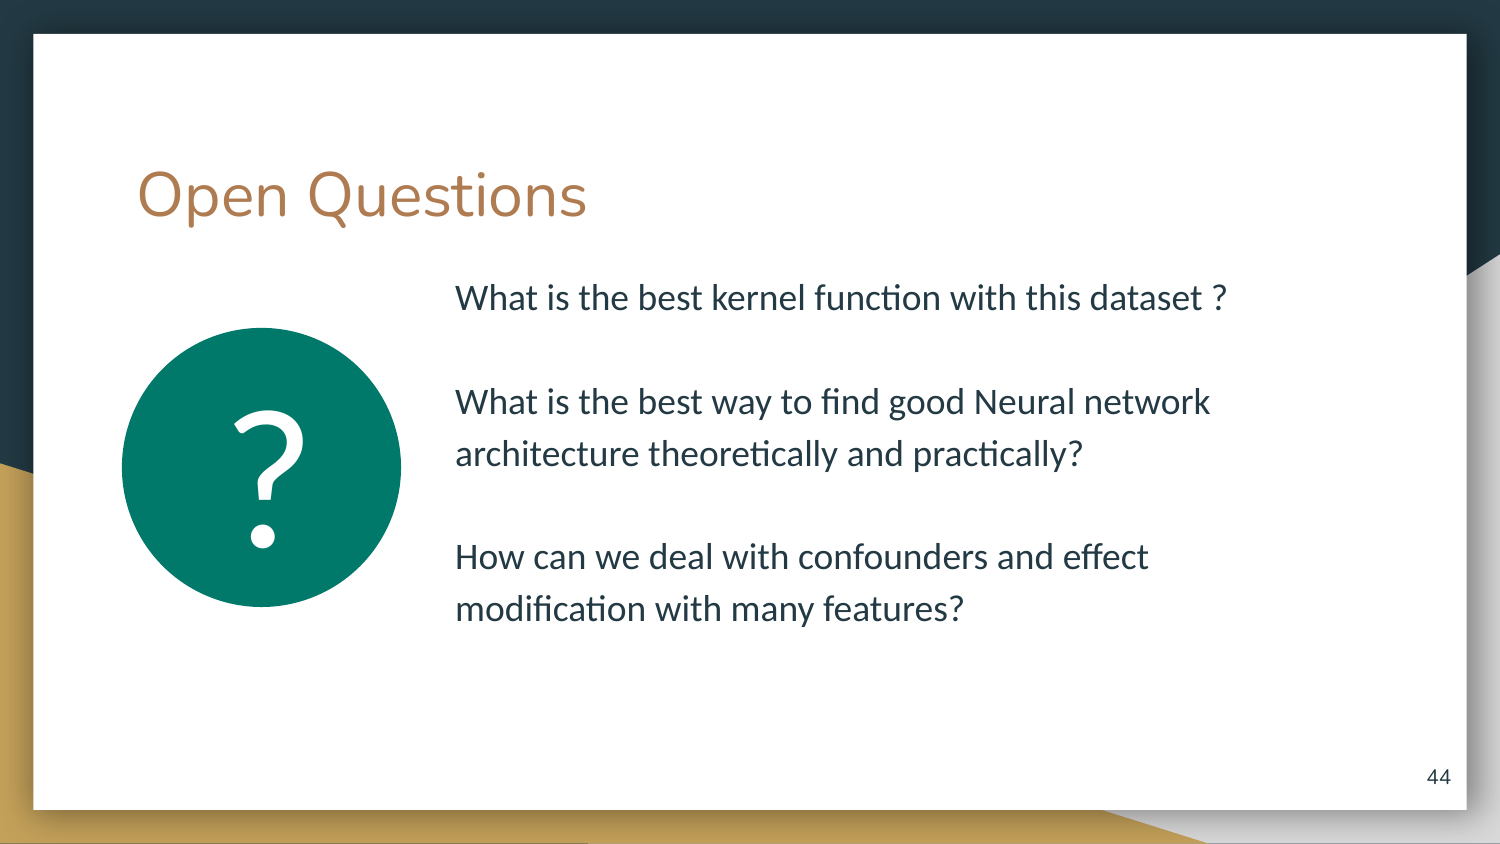

# Open Questions

What is the best kernel function with this dataset ?

What is the best way to find good Neural network architecture theoretically and practically?

How can we deal with confounders and effect modification with many features?

 ?
44